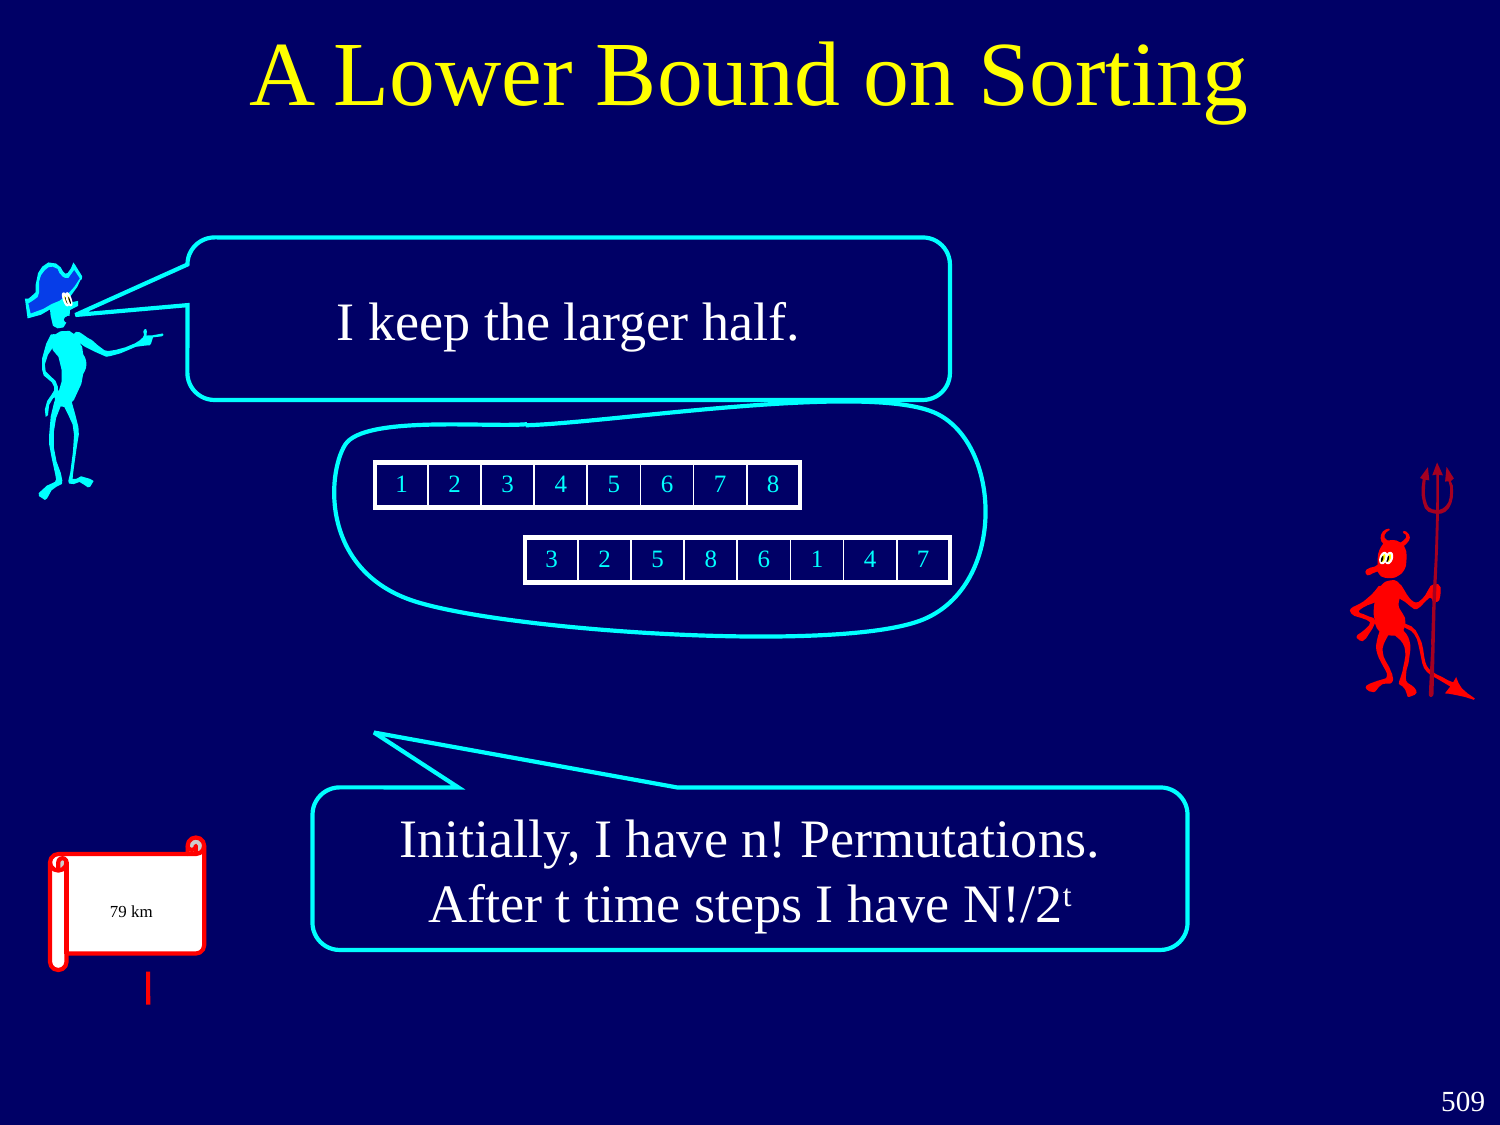

# A Lower Bound on Sorting
I keep the larger half.

| 1 | 2 | 3 | 4 | 5 | 6 | 7 | 8 |
| --- | --- | --- | --- | --- | --- | --- | --- |

| 3 | 2 | 5 | 8 | 6 | 1 | 4 | 7 |
| --- | --- | --- | --- | --- | --- | --- | --- |
Initially, I have n! Permutations.
After t time steps I have N!/2t
79 km